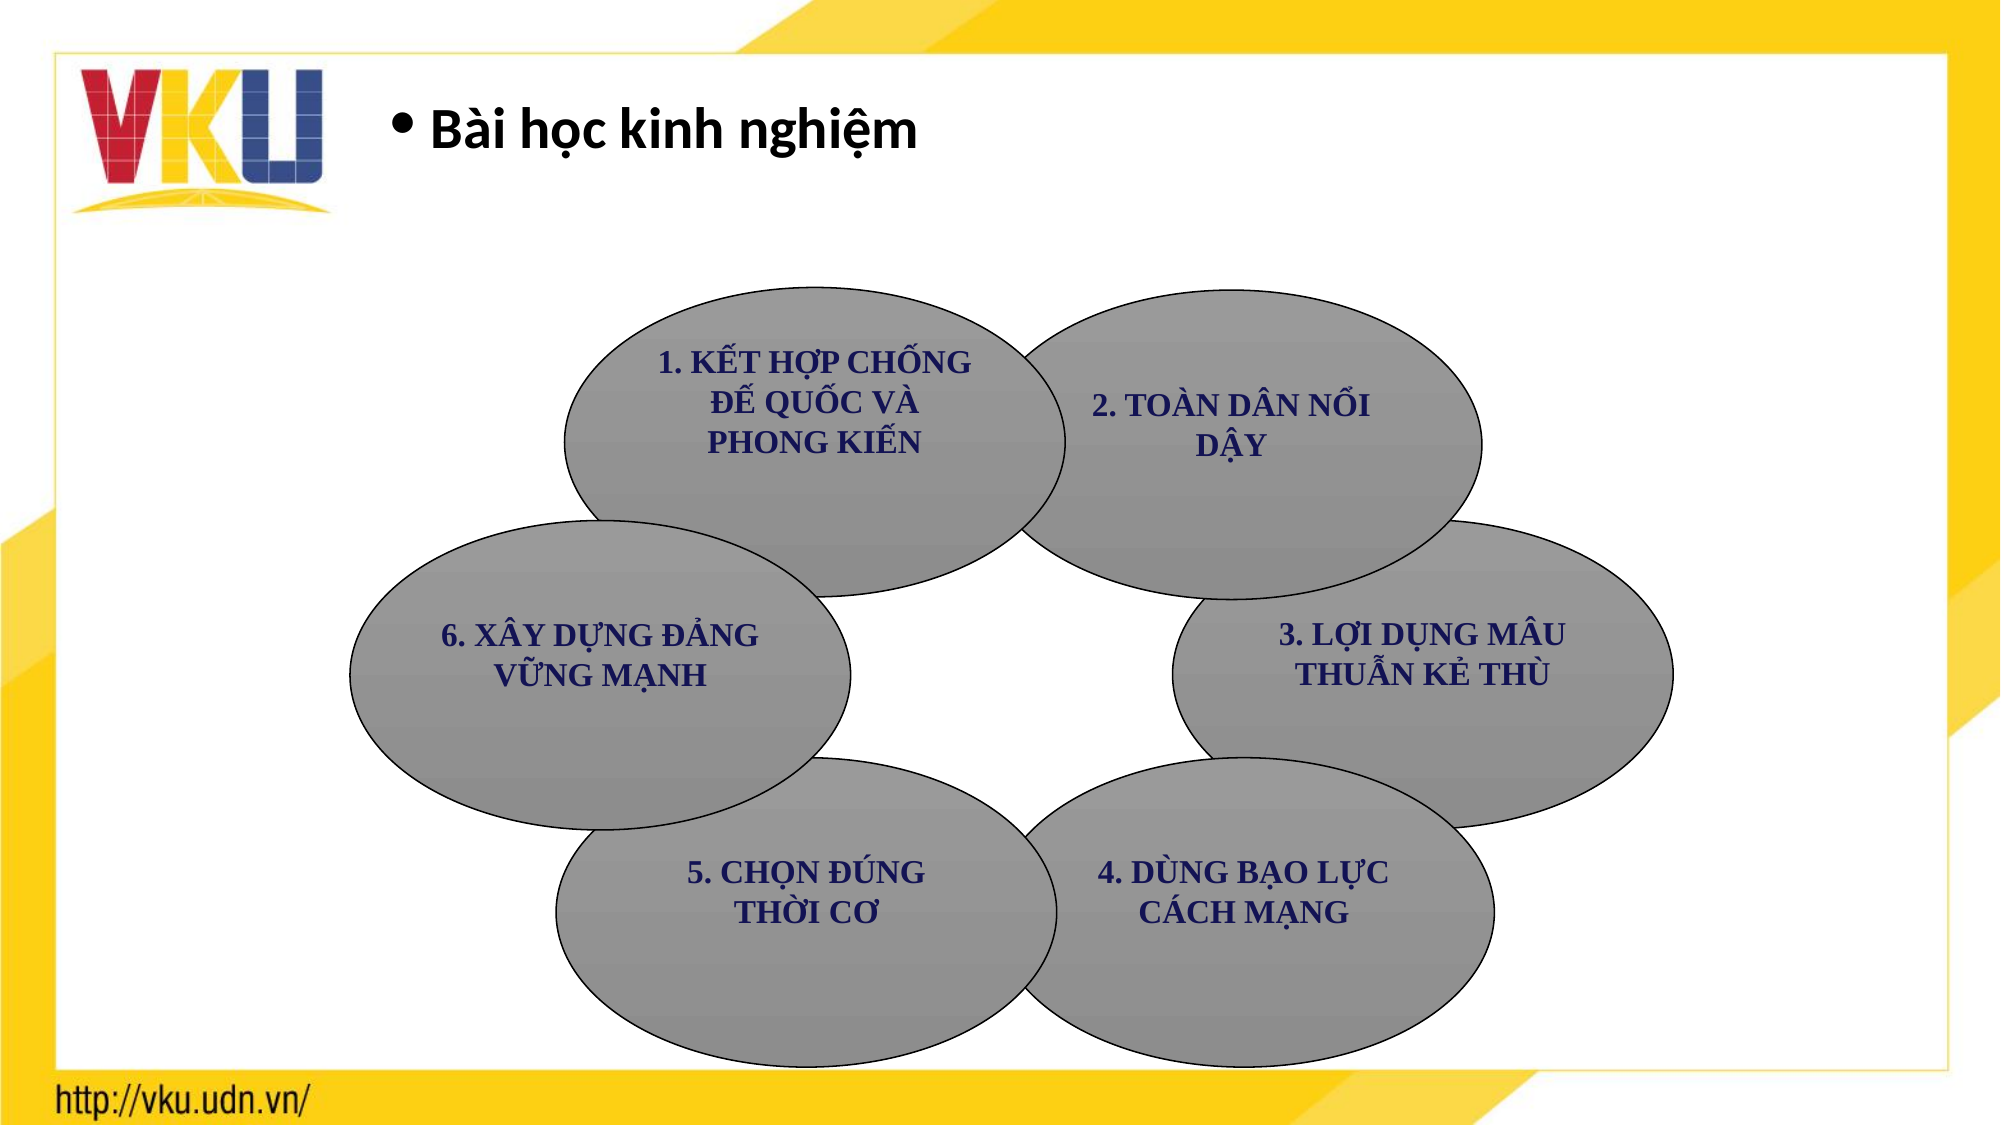

Bài học kinh nghiệm
1. KẾT HỢP CHỐNG ĐẾ QUỐC VÀ PHONG KIẾN

2. TOÀN DÂN NỔI DẬY

3. LỢI DỤNG MÂU THUẪN KẺ THÙ

6. XÂY DỰNG ĐẢNG VỮNG MẠNH

5. CHỌN ĐÚNG THỜI CƠ

4. DÙNG BẠO LỰC CÁCH MẠNG